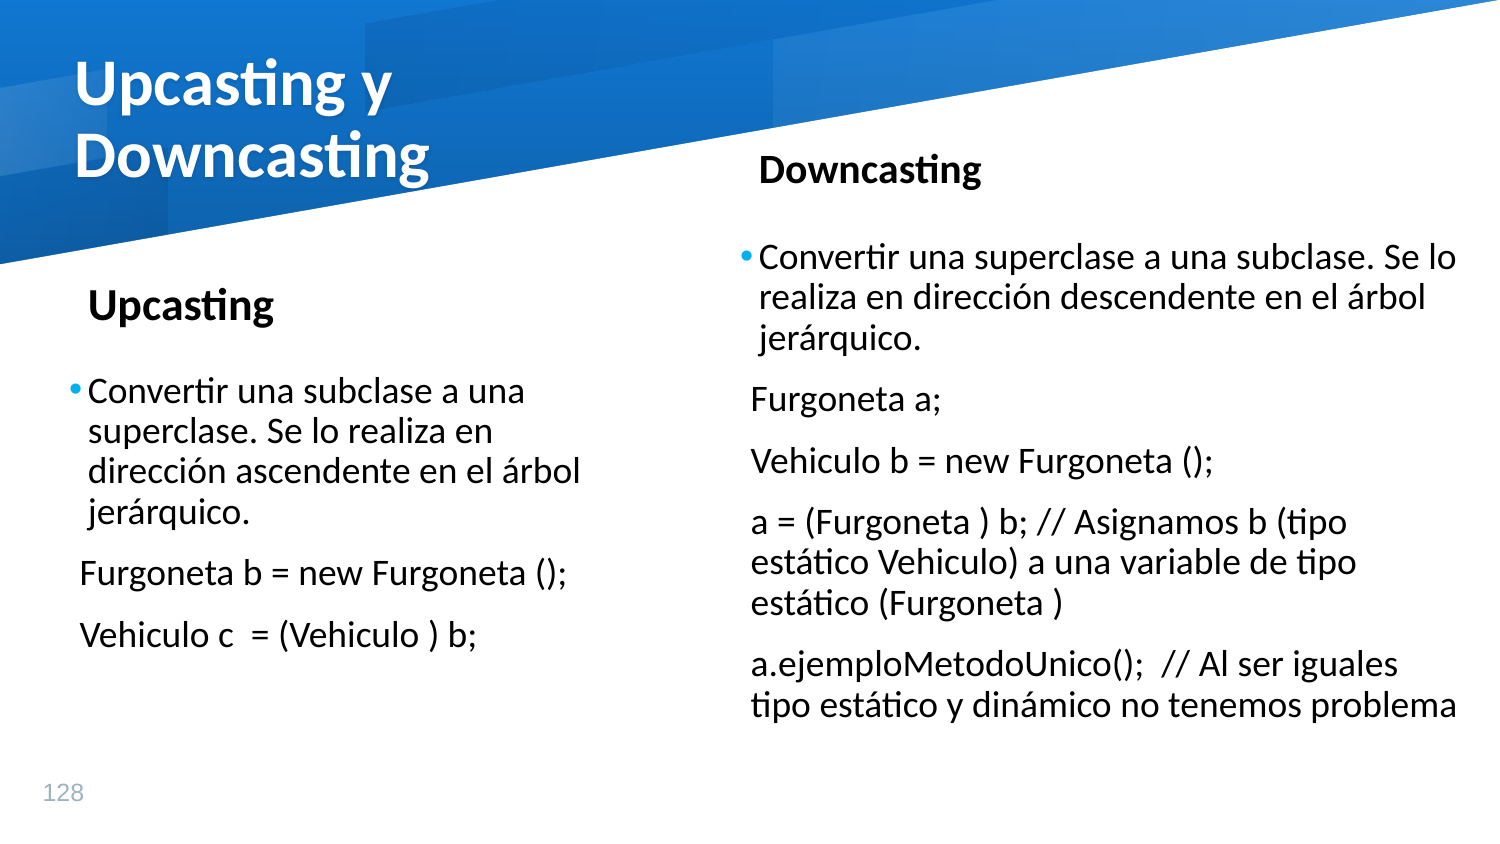

Upcasting y Downcasting
Downcasting

Convertir una superclase a una subclase. Se lo realiza en dirección descendente en el árbol jerárquico.
Furgoneta a;
Vehiculo b = new Furgoneta ();
a = (Furgoneta ) b; // Asignamos b (tipo estático Vehiculo) a una variable de tipo estático (Furgoneta )
a.ejemploMetodoUnico();  // Al ser iguales tipo estático y dinámico no tenemos problema

Upcasting

Convertir una subclase a una superclase. Se lo realiza en dirección ascendente en el árbol jerárquico.
Furgoneta b = new Furgoneta ();
Vehiculo c  = (Vehiculo ) b;

128